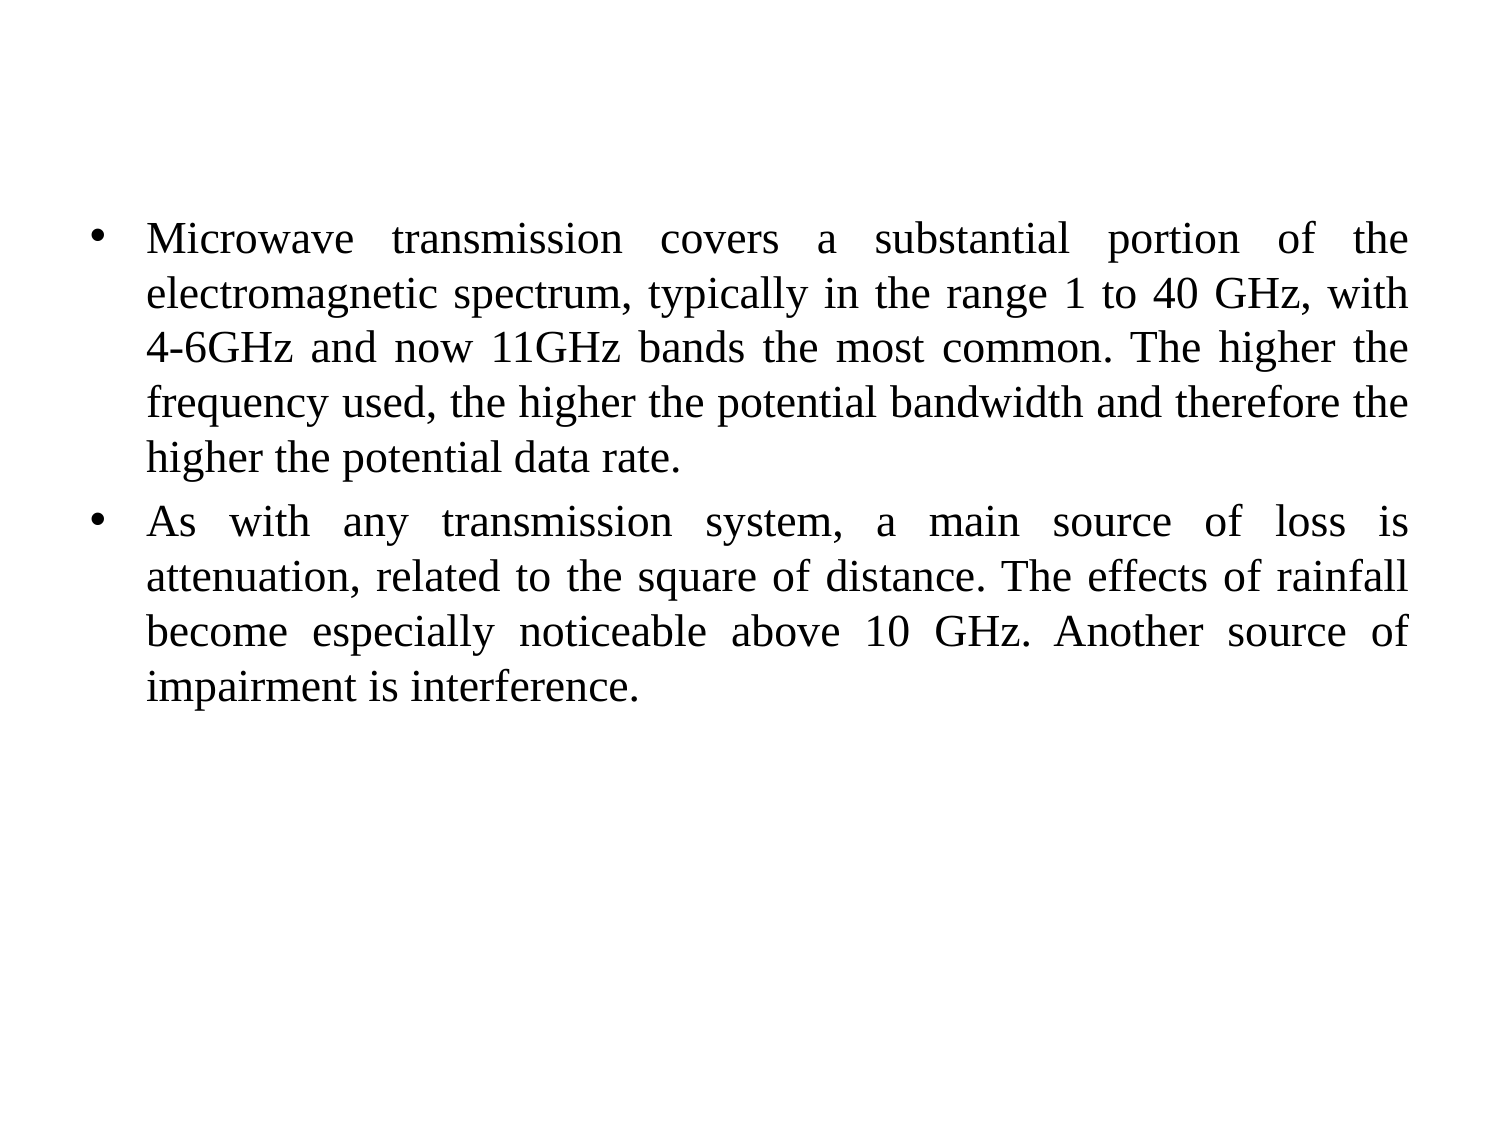

#
Microwave transmission covers a substantial portion of the electromagnetic spectrum, typically in the range 1 to 40 GHz, with 4-6GHz and now 11GHz bands the most common. The higher the frequency used, the higher the potential bandwidth and therefore the higher the potential data rate.
As with any transmission system, a main source of loss is attenuation, related to the square of distance. The effects of rainfall become especially noticeable above 10 GHz. Another source of impairment is interference.